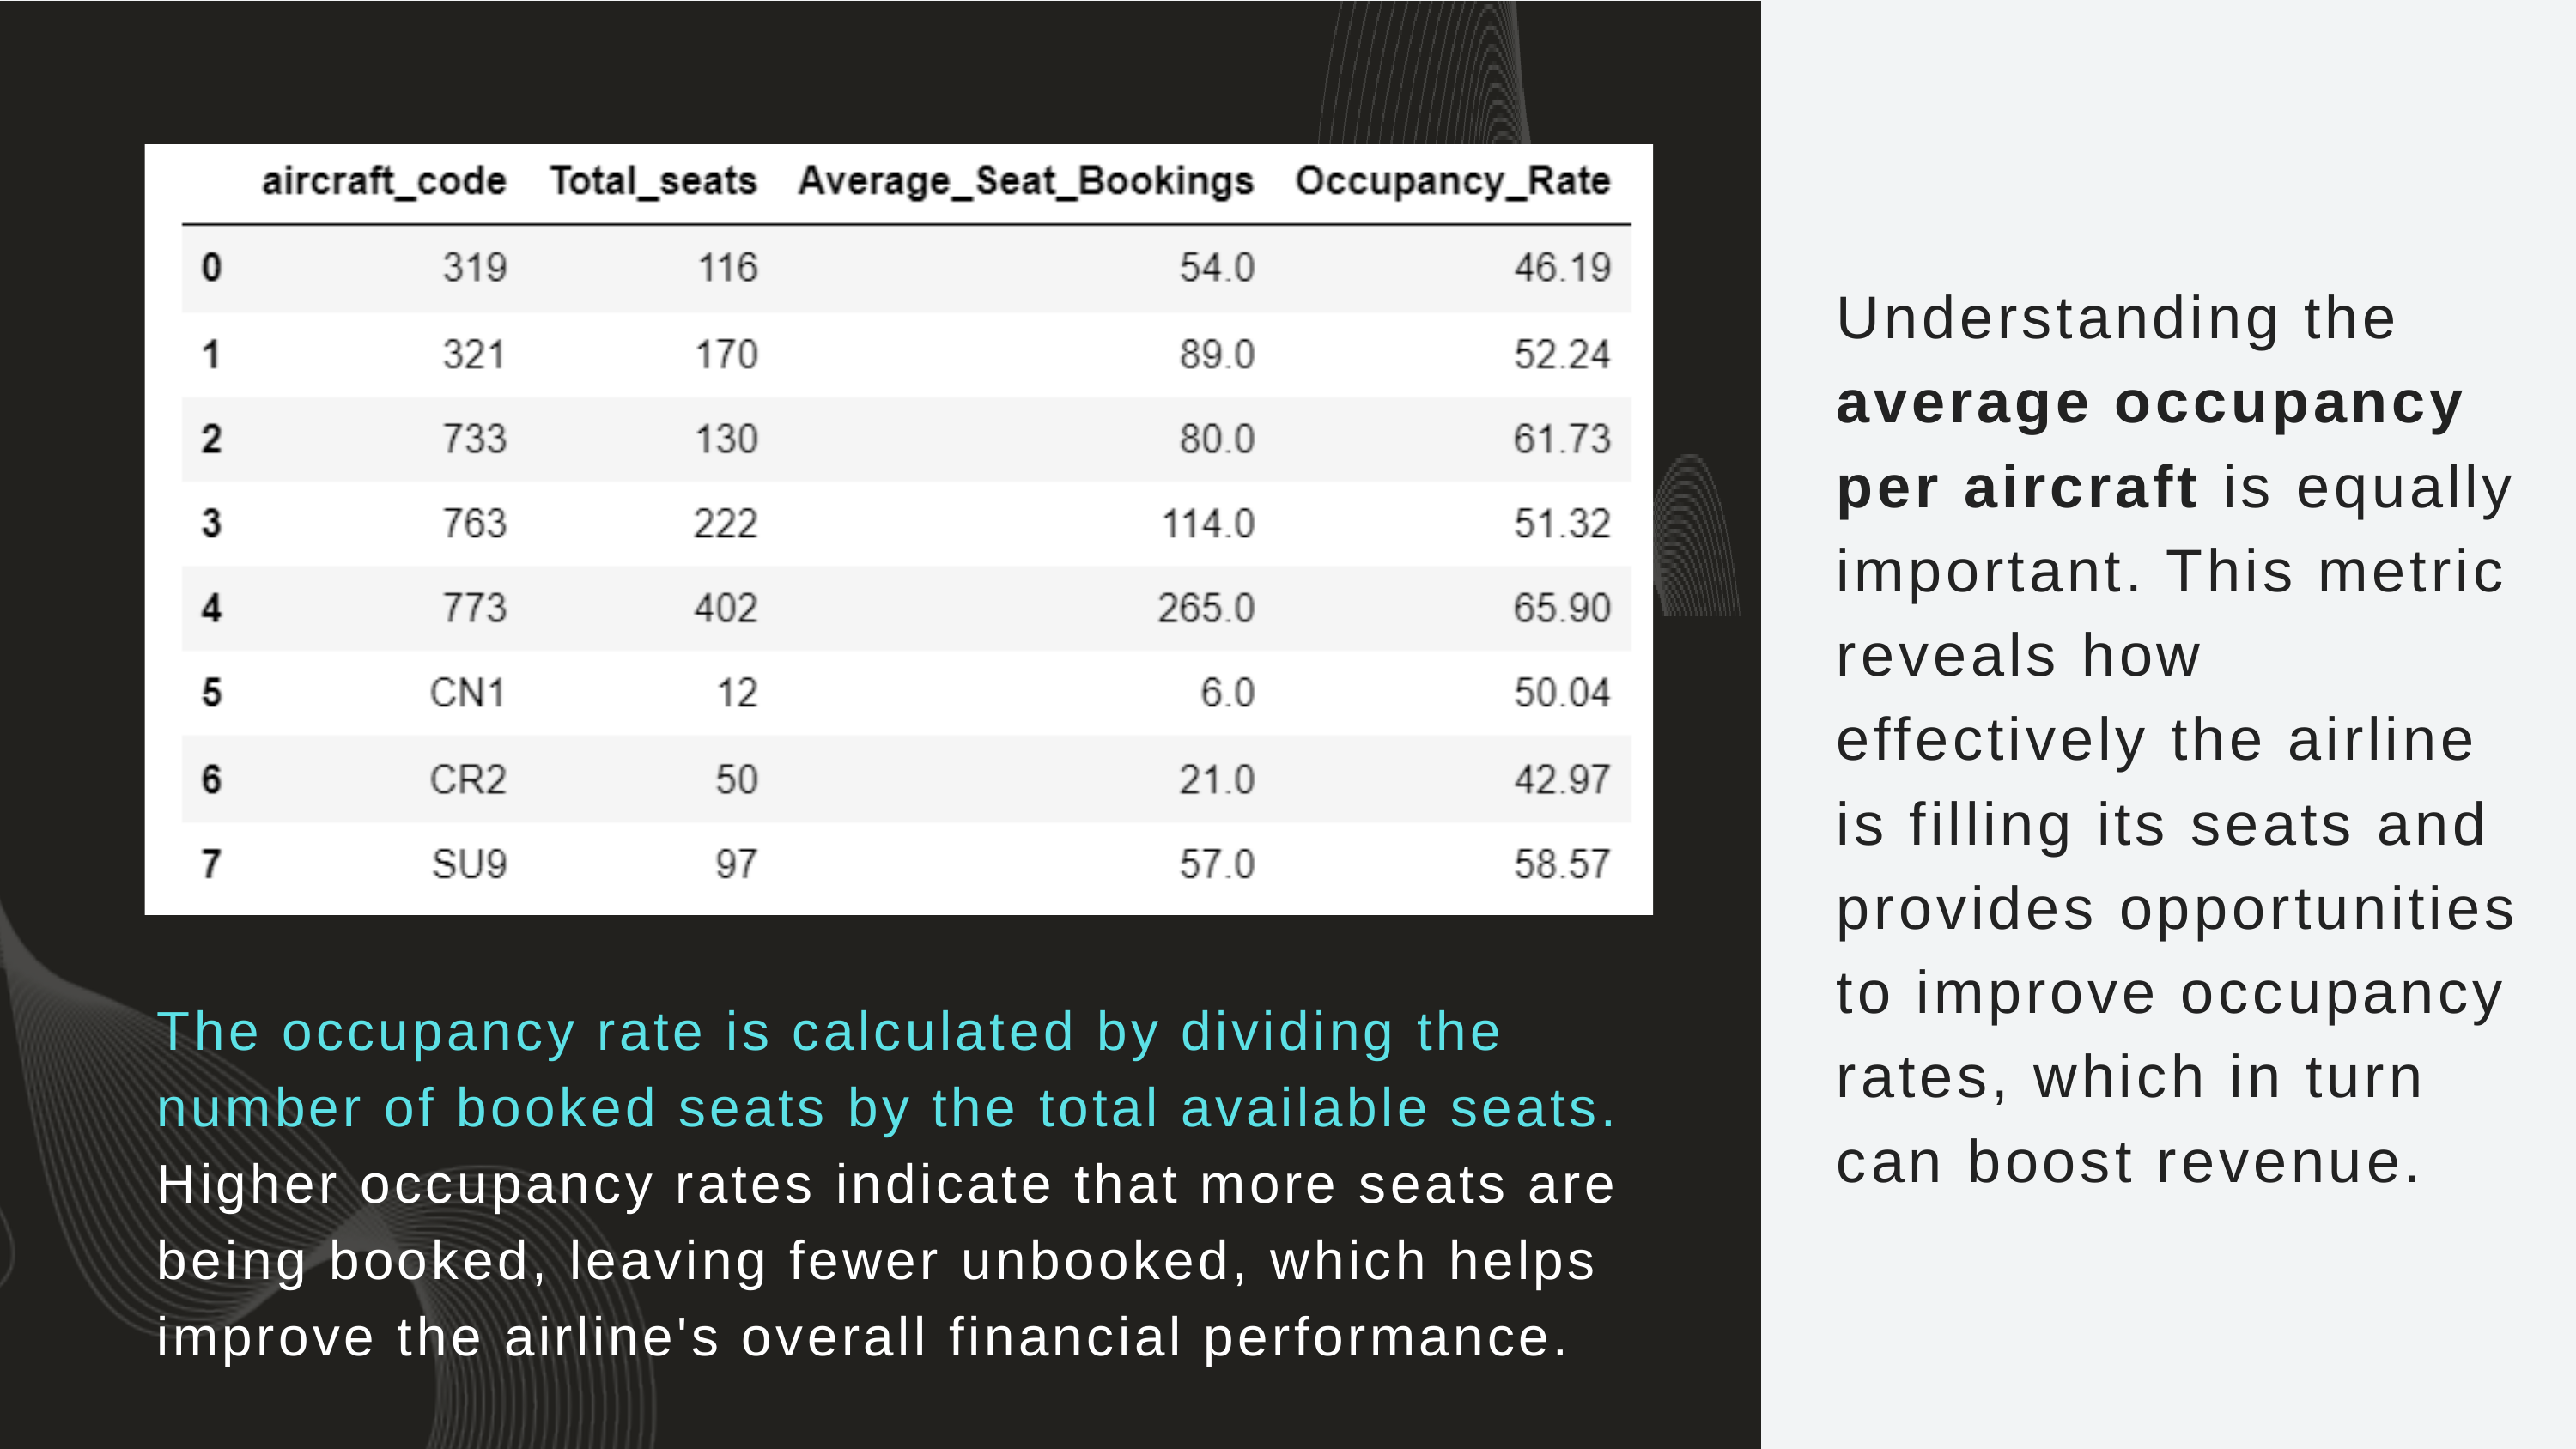

Understanding the average occupancy per aircraft is equally important. This metric reveals how effectively the airline is filling its seats and provides opportunities to improve occupancy rates, which in turn can boost revenue.

The occupancy rate is calculated by dividing the number of booked seats by the total available seats. Higher occupancy rates indicate that more seats are being booked, leaving fewer unbooked, which helps improve the airline's overall financial performance.